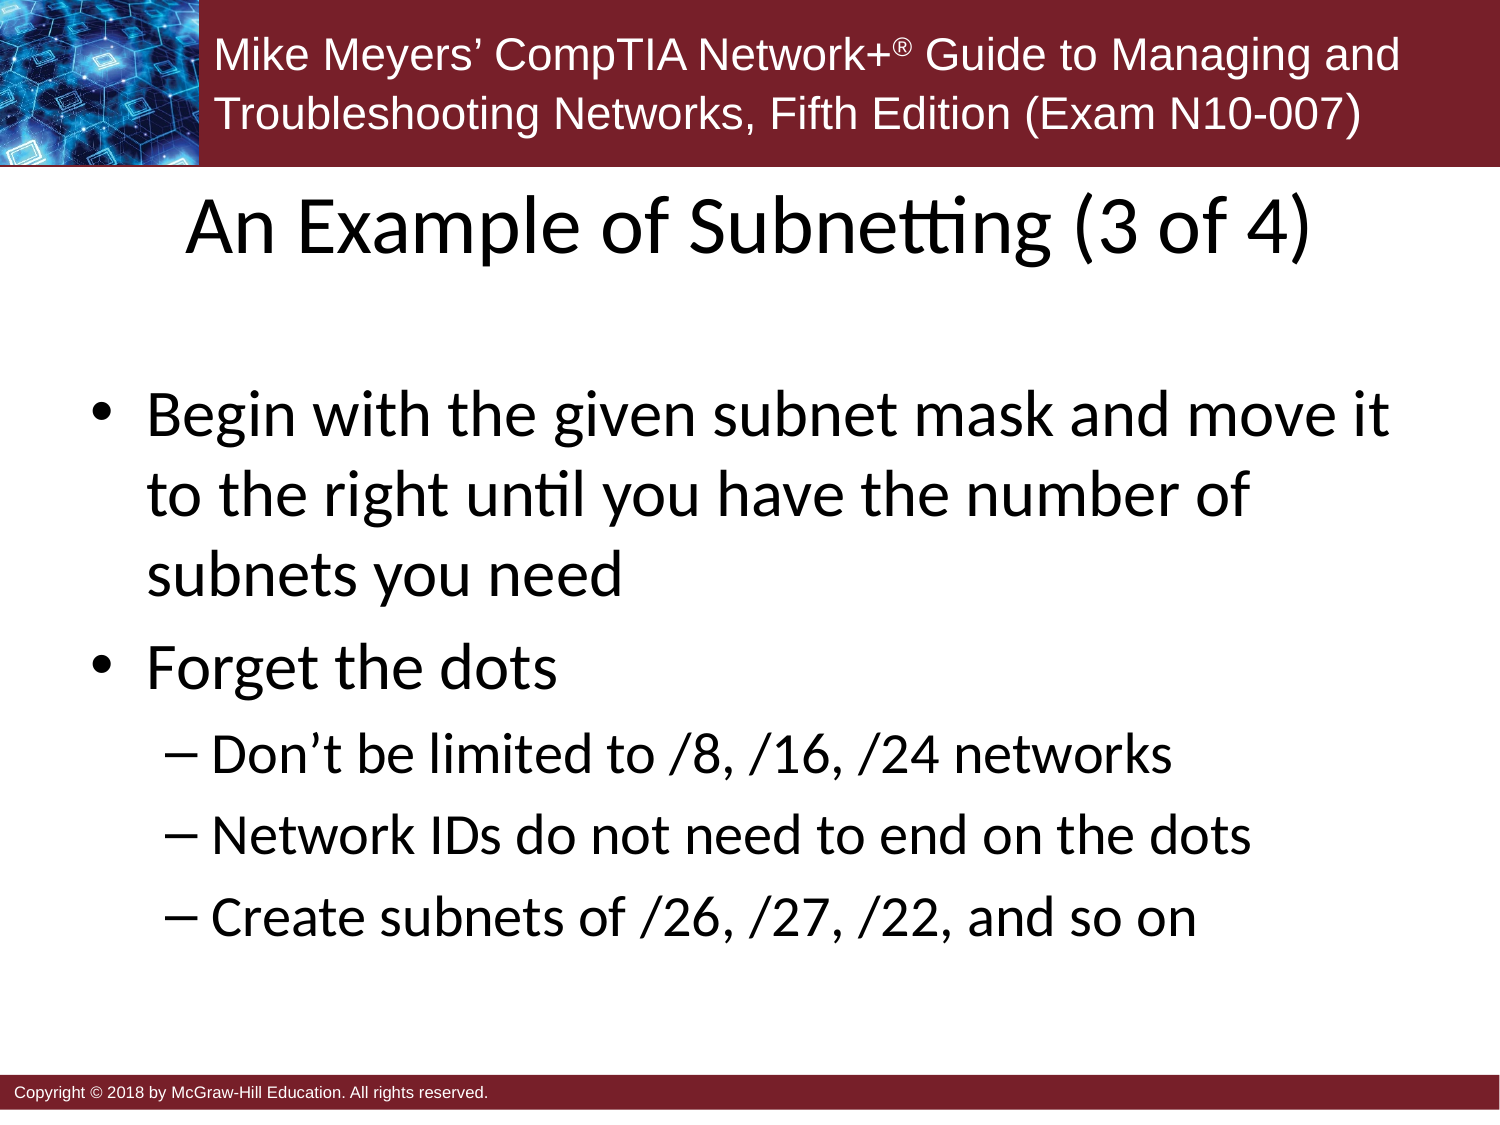

# An Example of Subnetting (3 of 4)
Begin with the given subnet mask and move it to the right until you have the number of subnets you need
Forget the dots
Don’t be limited to /8, /16, /24 networks
Network IDs do not need to end on the dots
Create subnets of /26, /27, /22, and so on